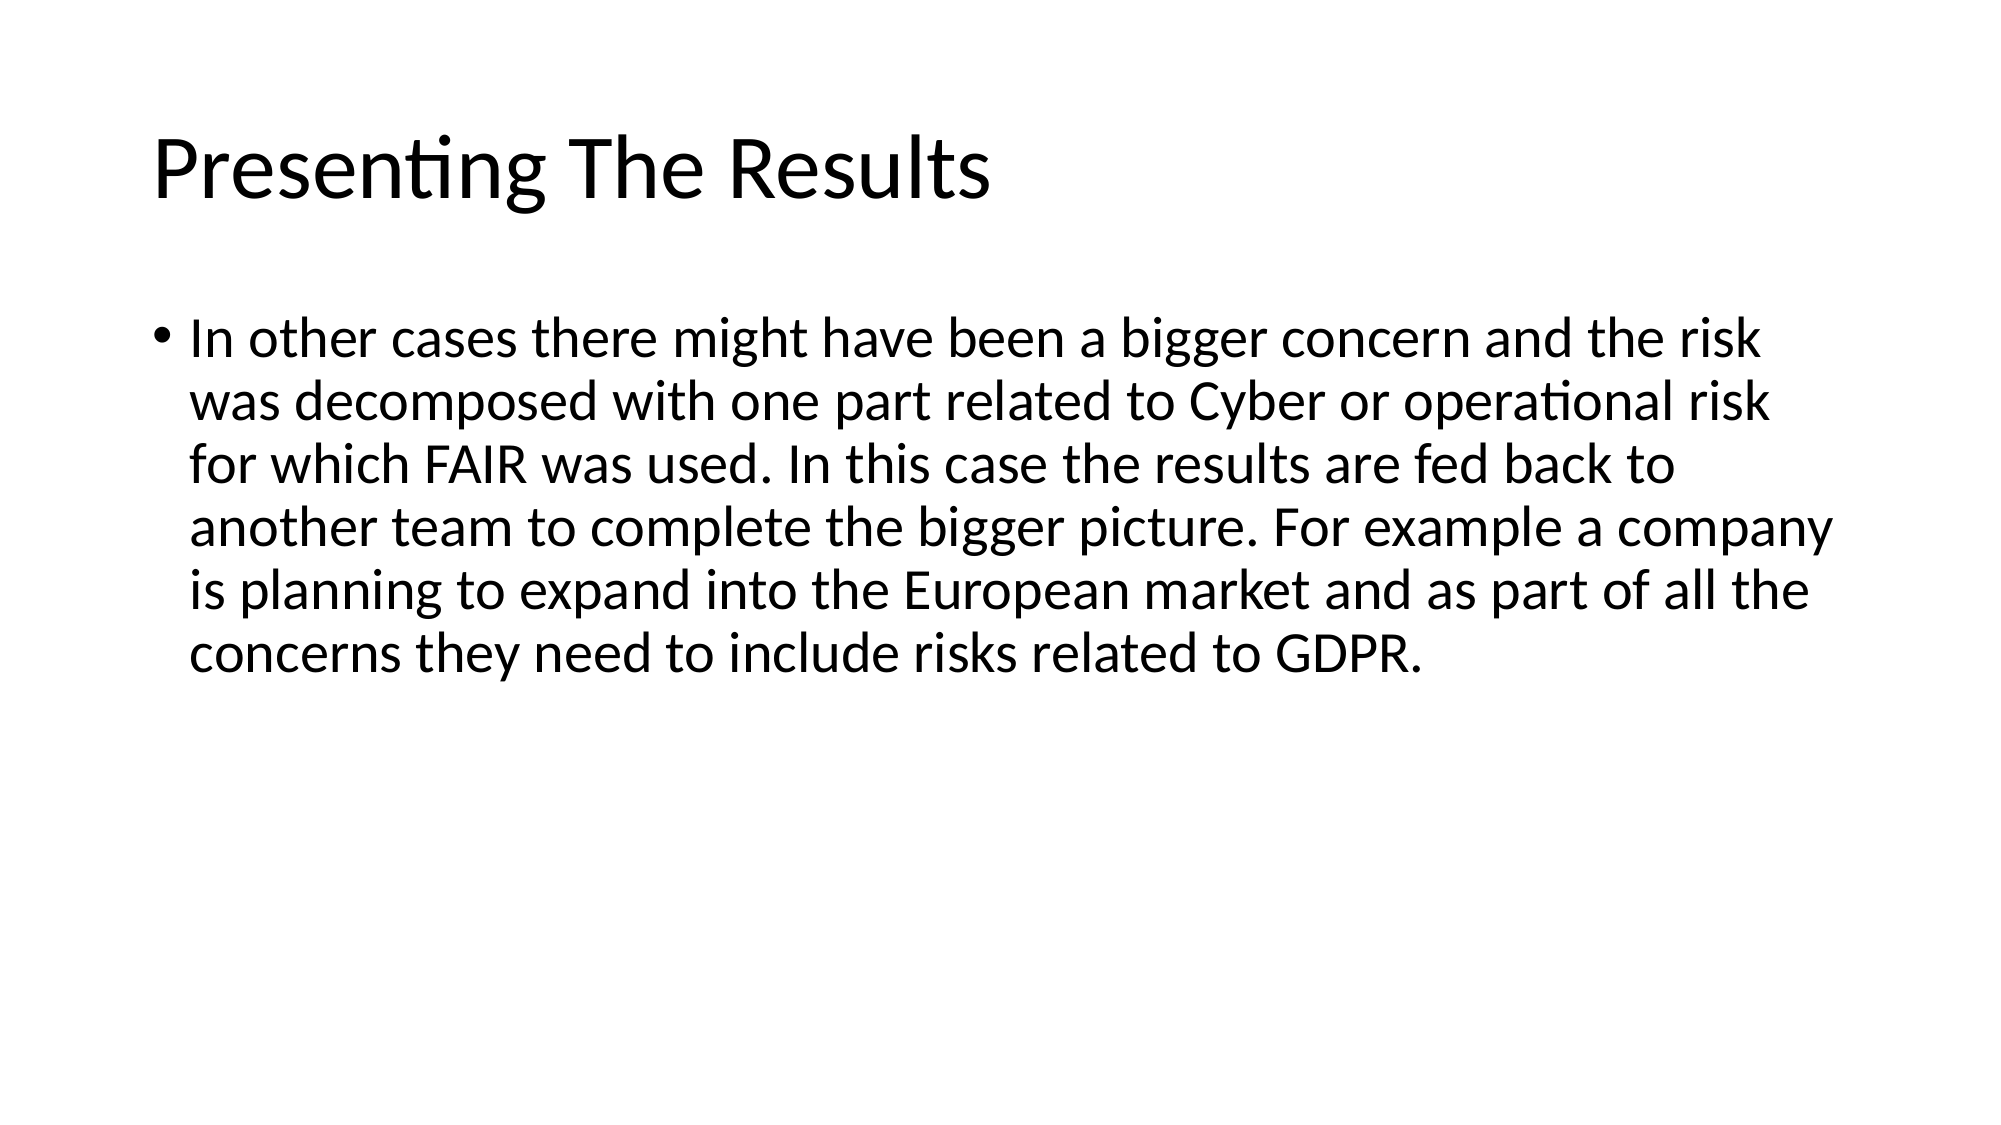

# Presenting The Results
In other cases there might have been a bigger concern and the risk was decomposed with one part related to Cyber or operational risk for which FAIR was used. In this case the results are fed back to another team to complete the bigger picture. For example a company is planning to expand into the European market and as part of all the concerns they need to include risks related to GDPR.